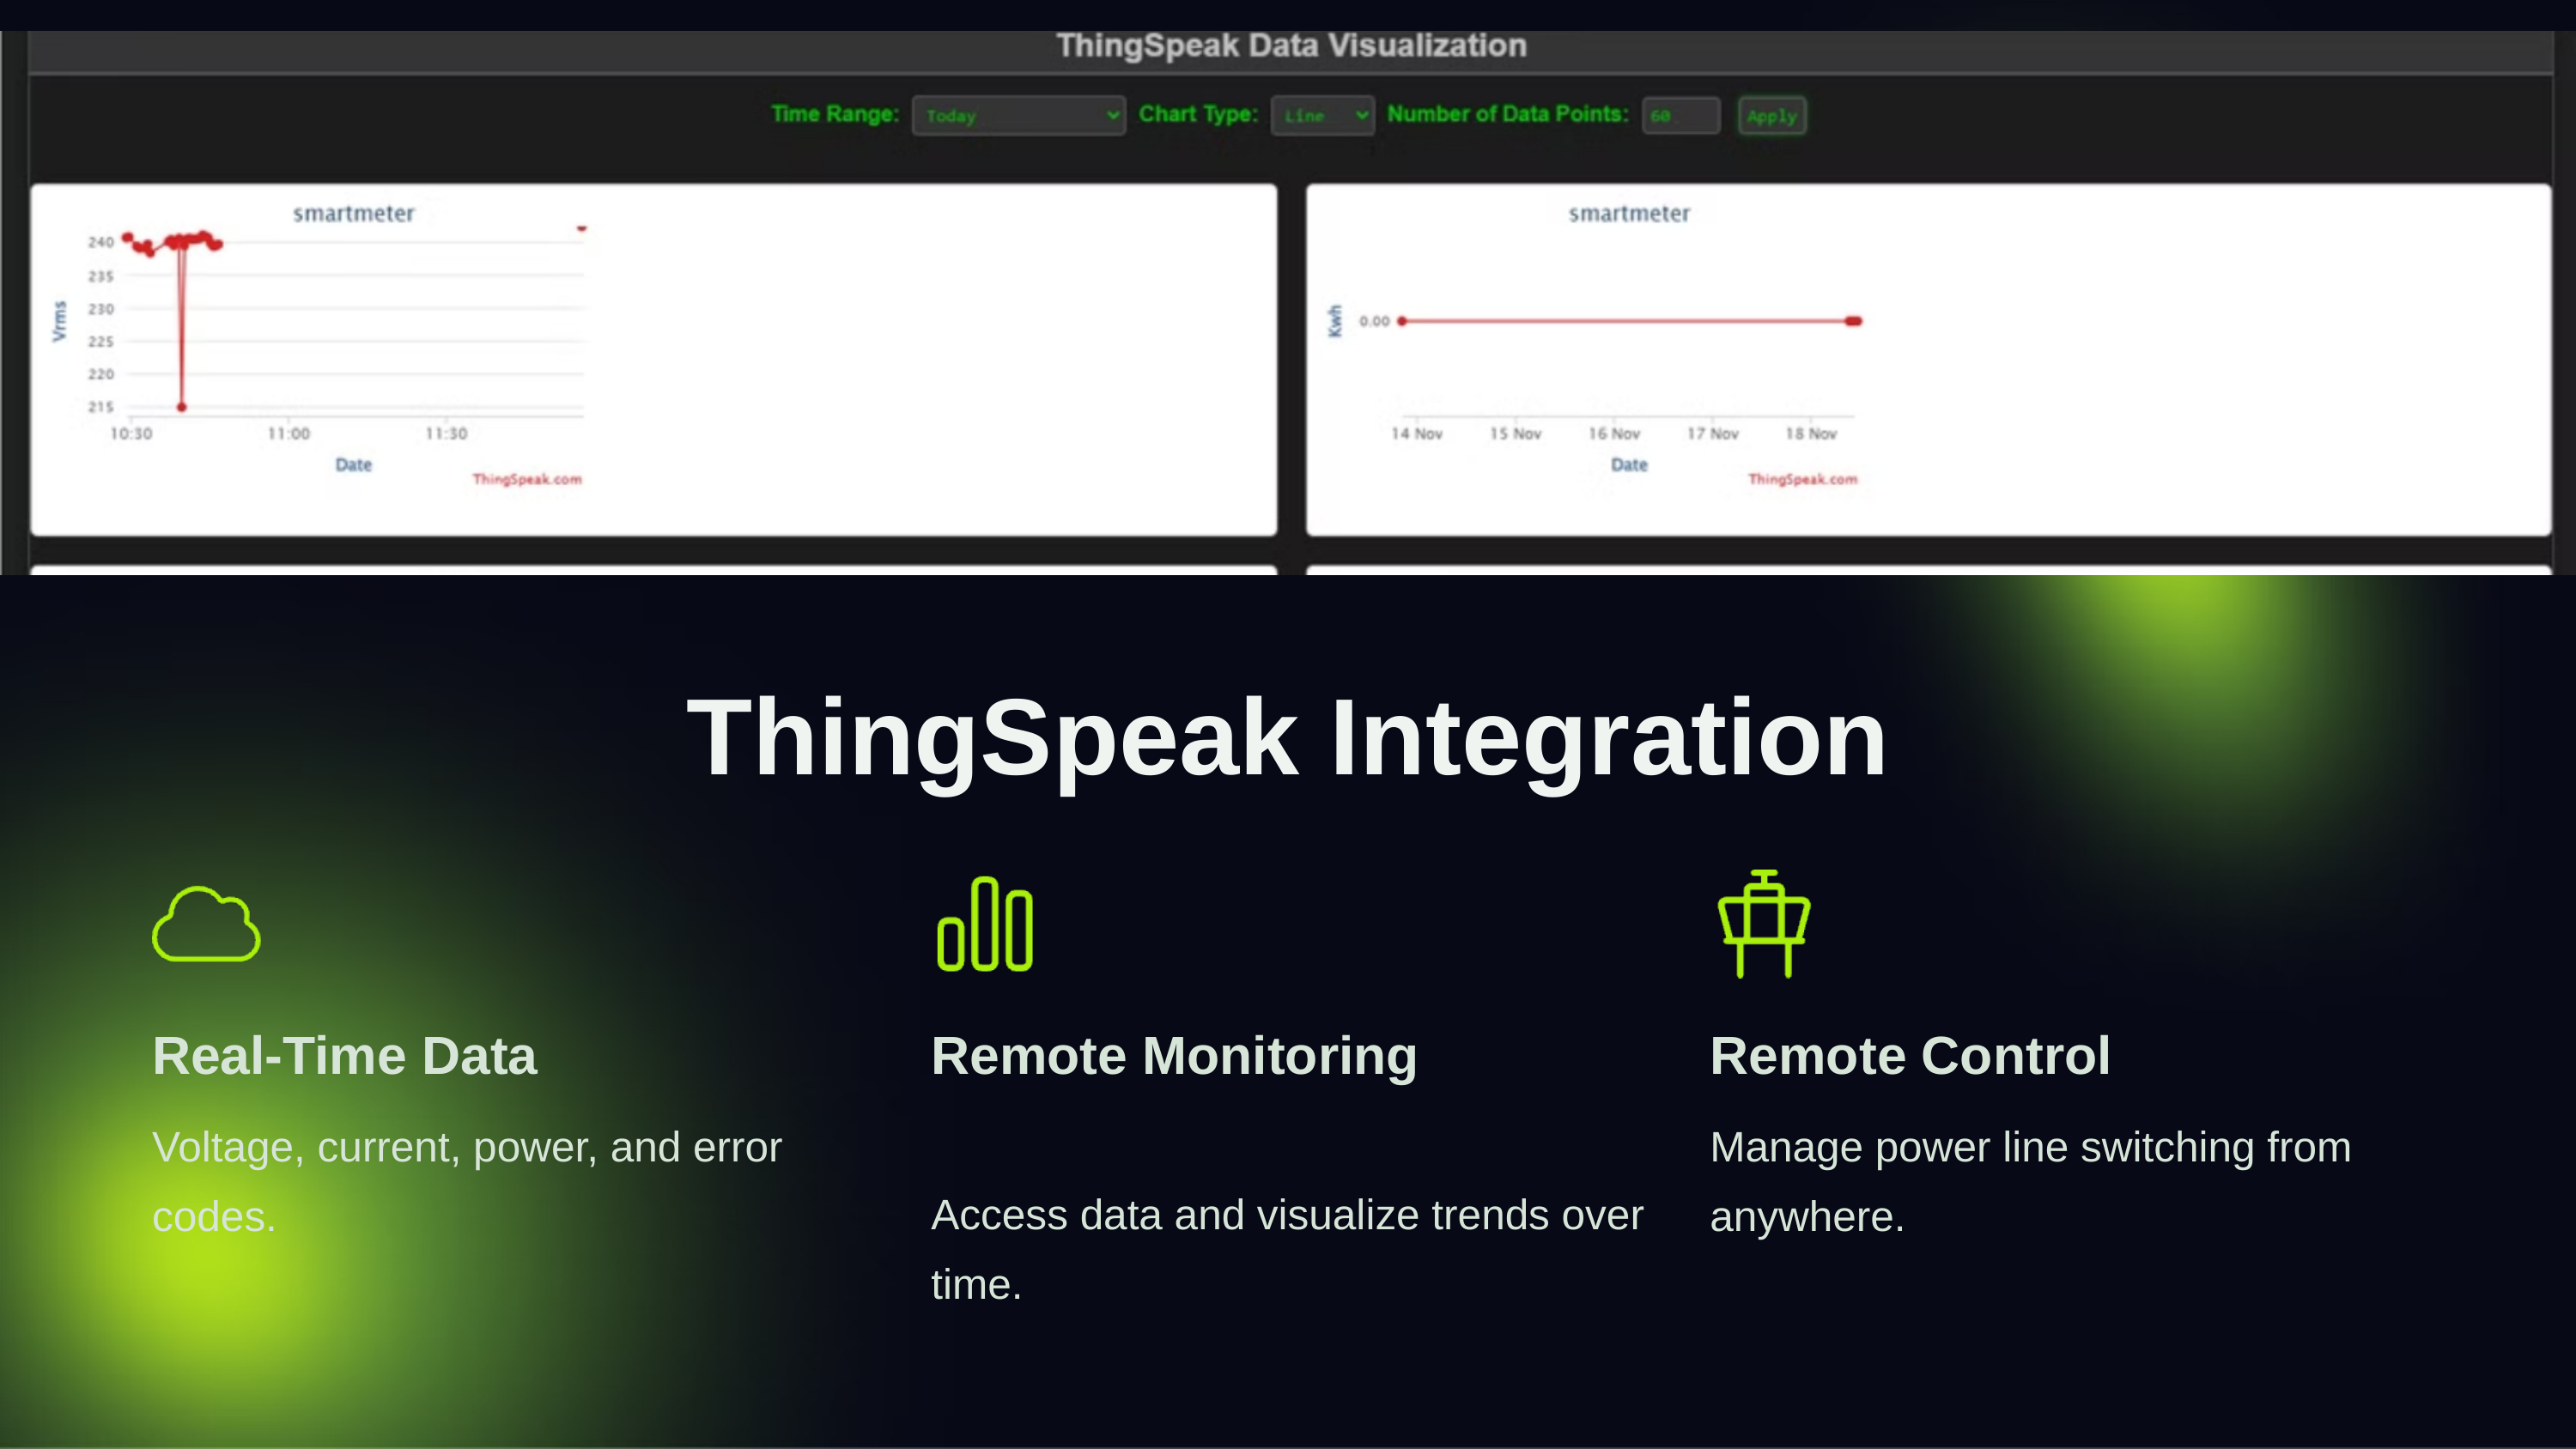

ThingSpeak Integration

Real-Time Data
Remote Monitoring
Remote Control
Voltage, current, power, and error codes.
Manage power line switching from anywhere.
Access data and visualize trends over time.